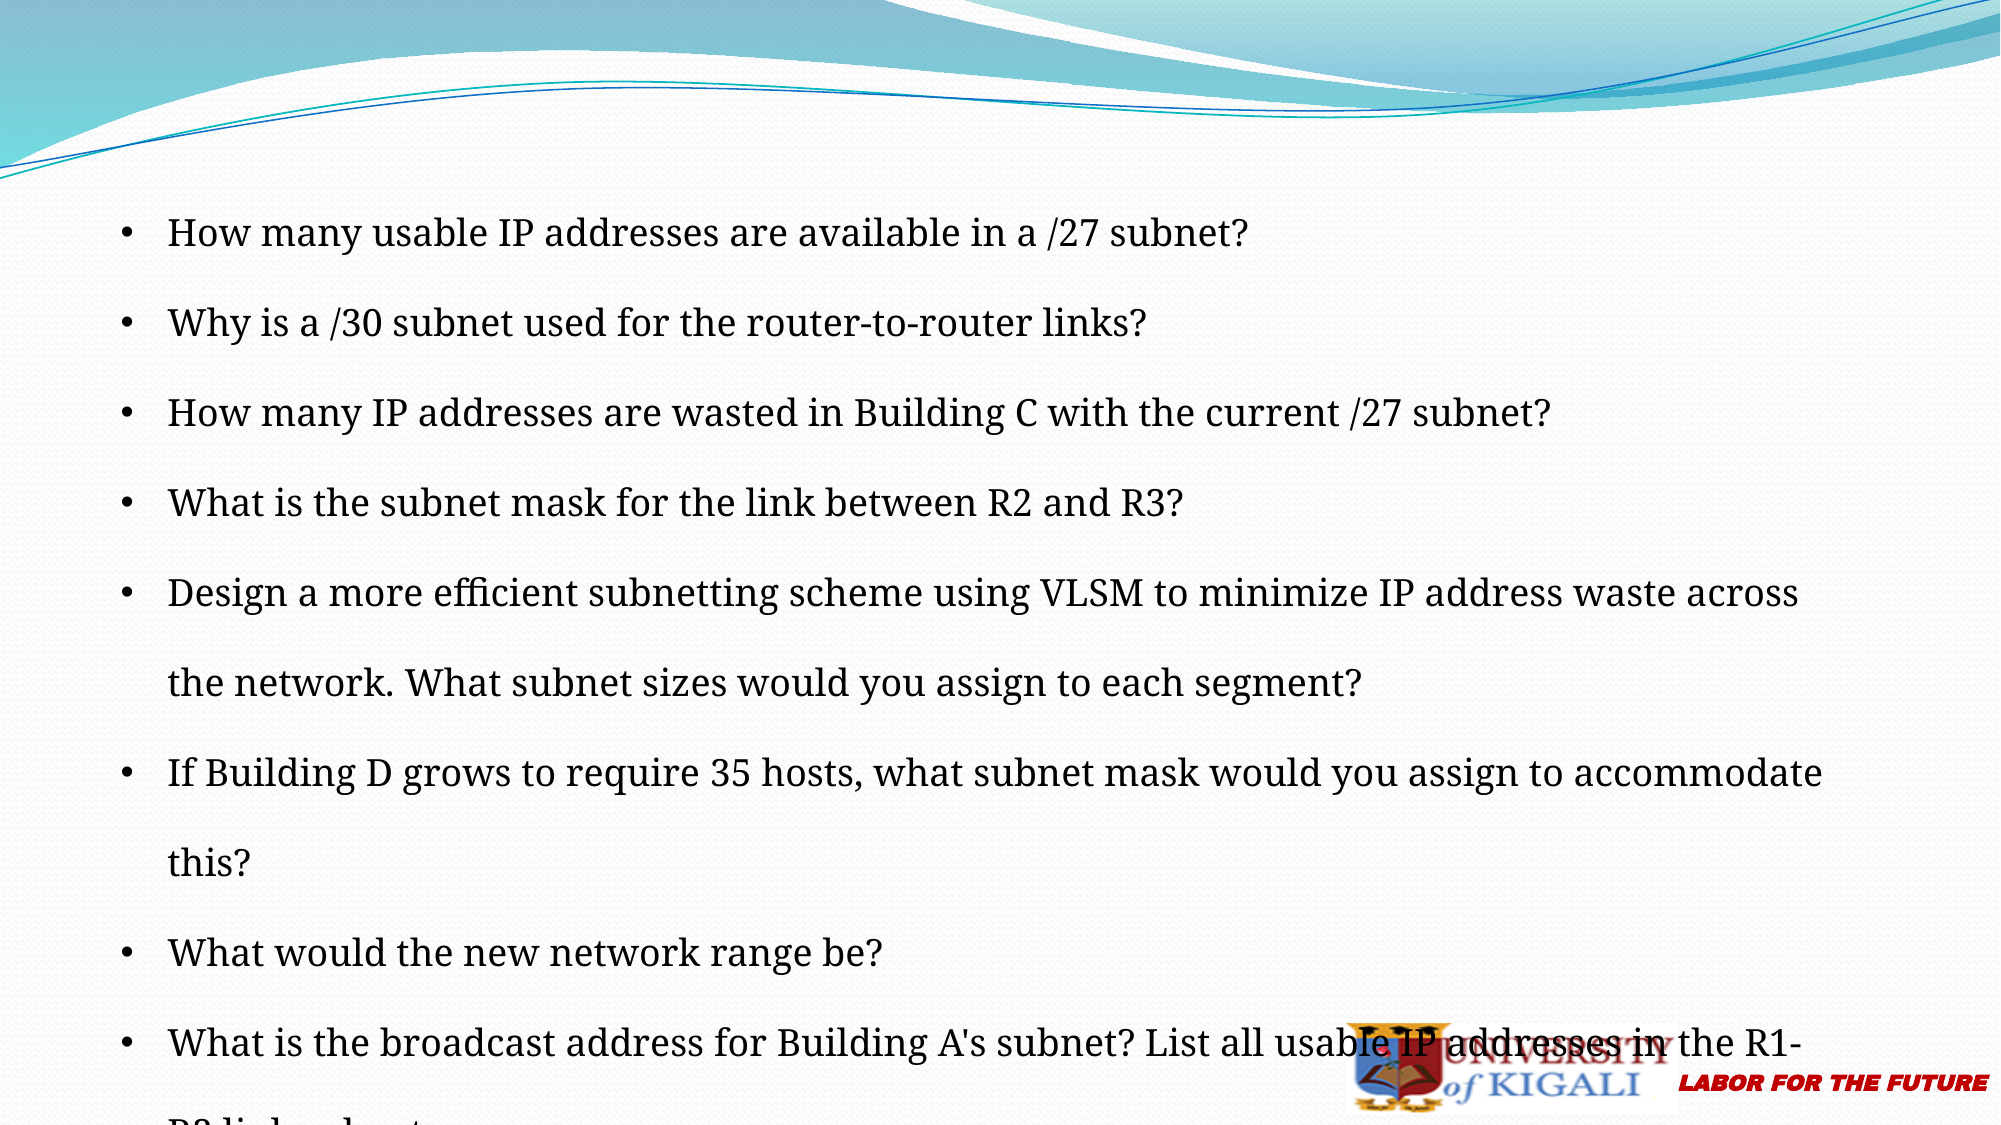

How many usable IP addresses are available in a /27 subnet?
Why is a /30 subnet used for the router-to-router links?
How many IP addresses are wasted in Building C with the current /27 subnet?
What is the subnet mask for the link between R2 and R3?
Design a more efficient subnetting scheme using VLSM to minimize IP address waste across the network. What subnet sizes would you assign to each segment?
If Building D grows to require 35 hosts, what subnet mask would you assign to accommodate this?
What would the new network range be?
What is the broadcast address for Building A's subnet? List all usable IP addresses in the R1-R2 link subnet.
LABOR FOR THE FUTURE